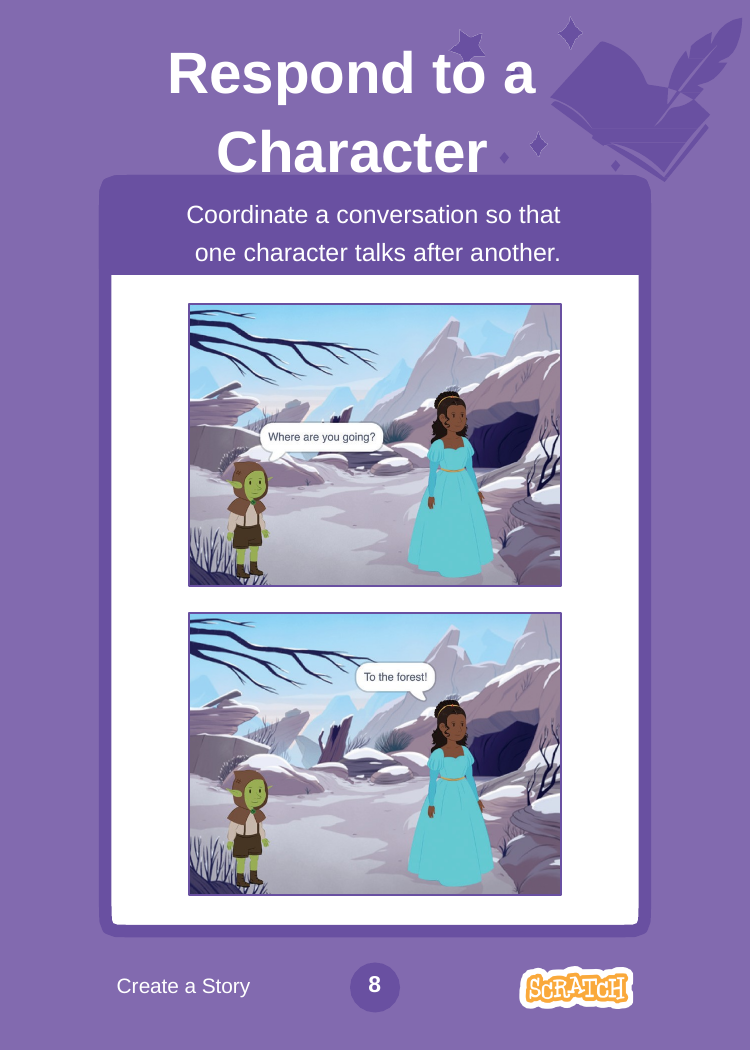

# Respond to a  Character

Coordinate a conversation so that  one character talks after another.

8
Create a Story